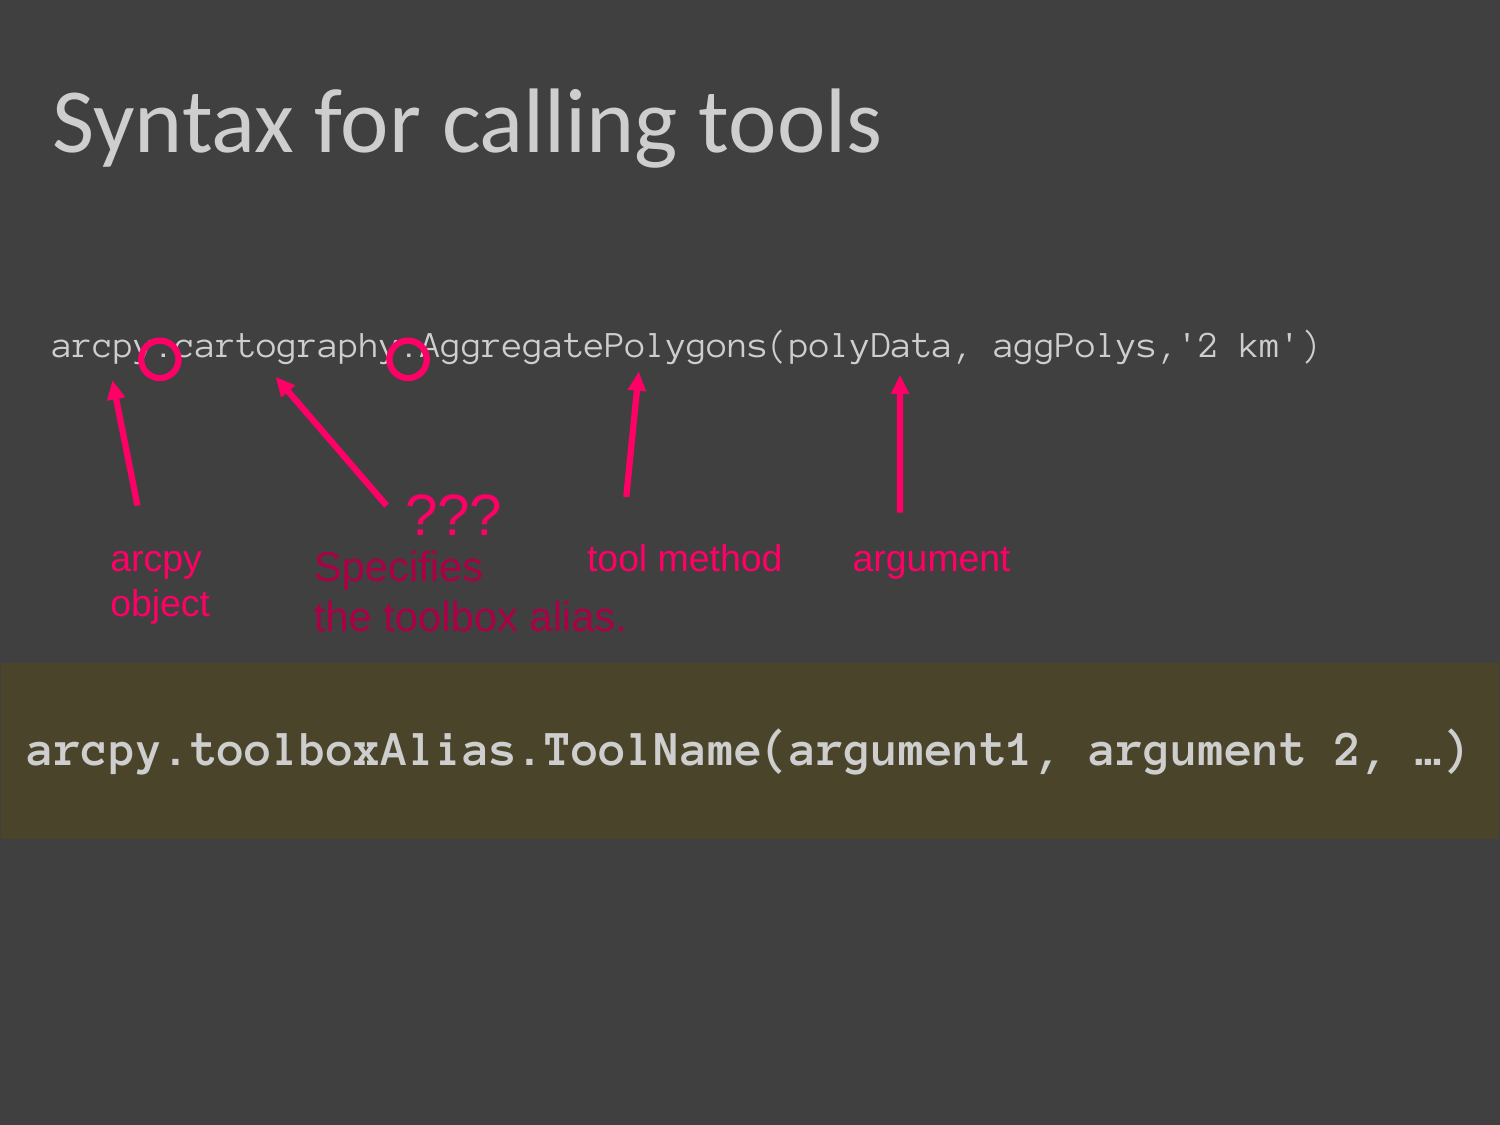

# Syntax for calling tools

arcpy.cartography.AggregatePolygons(polyData, aggPolys,'2 km')
positional arguments

???
arcpy
object
tool method
argument
Specifies
the toolbox alias.
arcpy.toolboxAlias.ToolName(argument1, argument 2, …)
keyword arguments